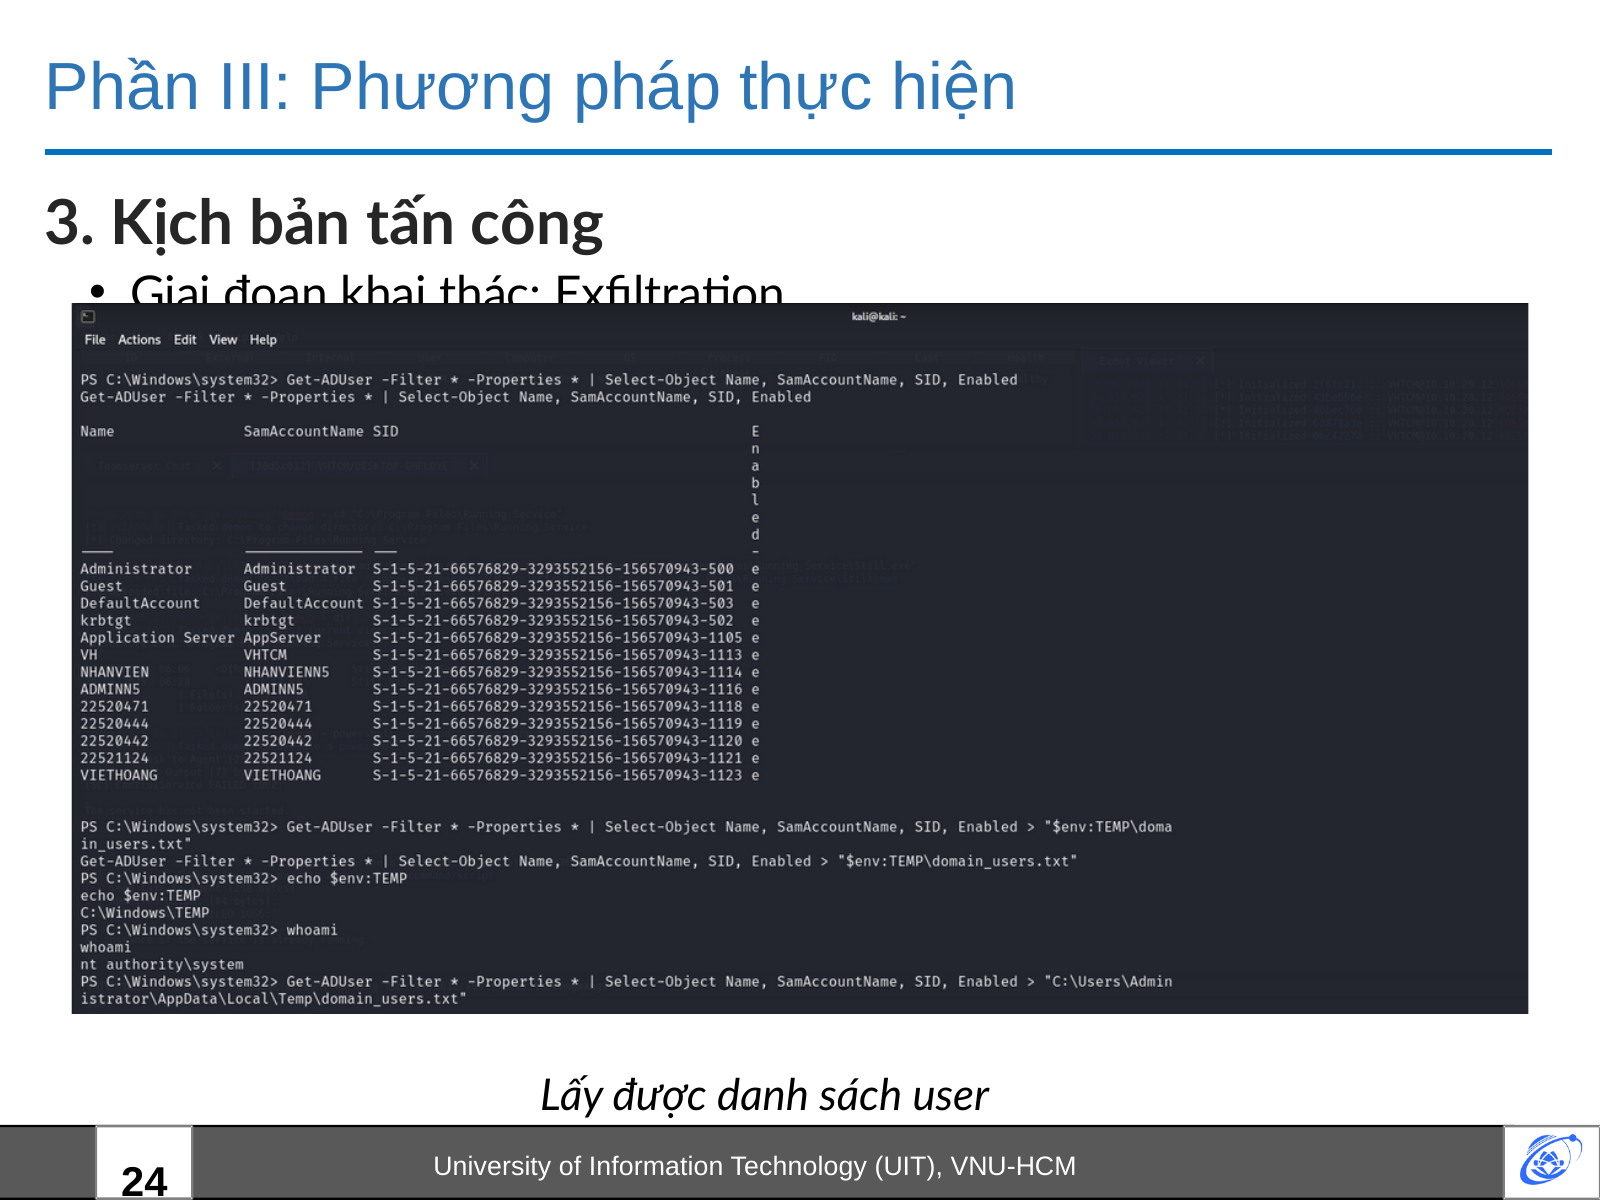

Phần III: Phương pháp thực hiện
3. Kịch bản tấn công
Giai đoạn khai thác: Exfiltration

Lấy được danh sách user

University of Information Technology (UIT), VNU-HCM

24